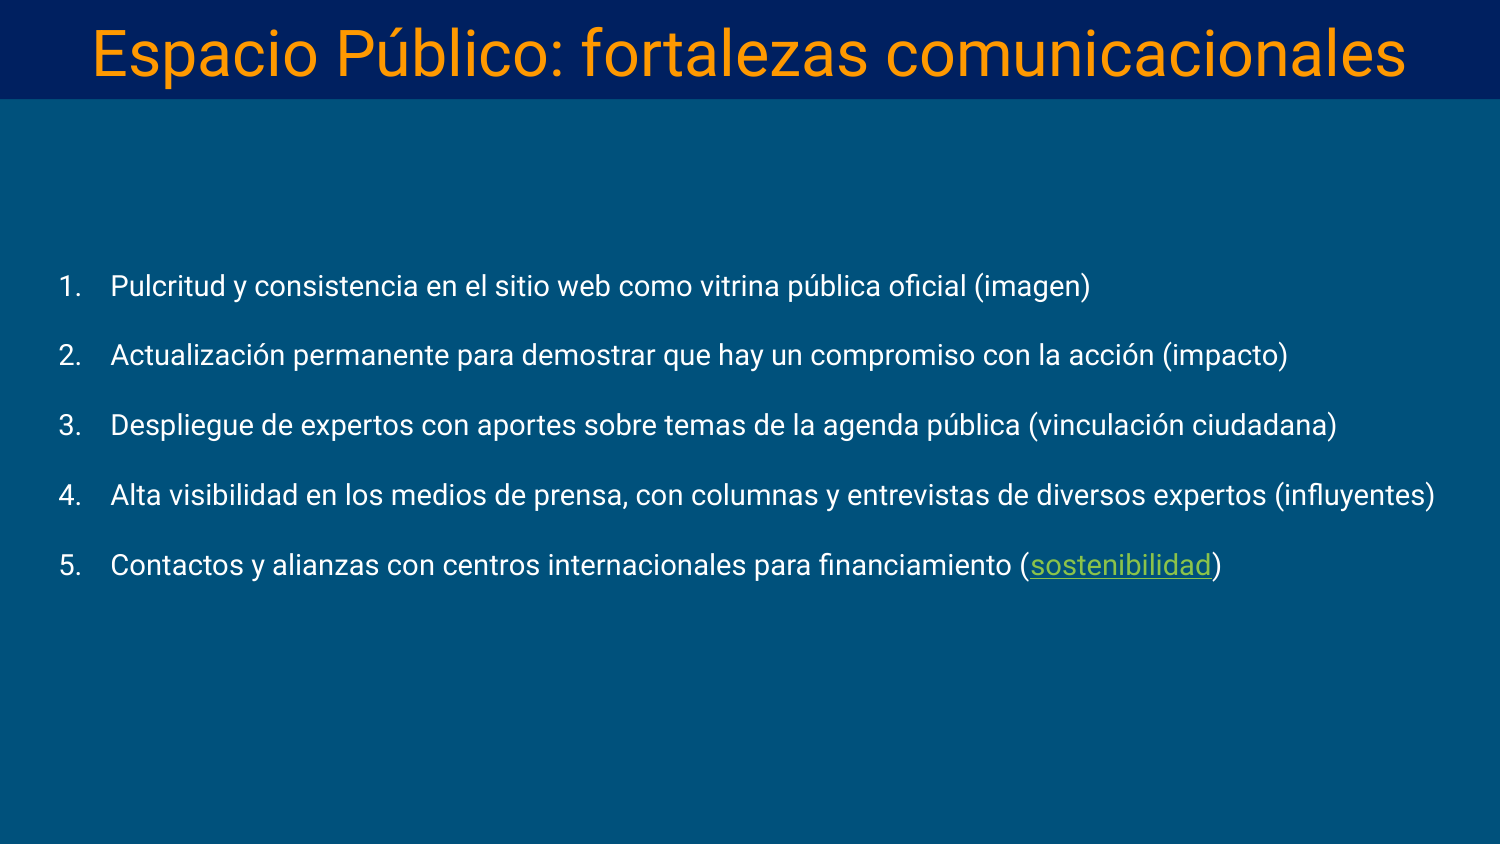

Espacio Público: fortalezas comunicacionales
Pulcritud y consistencia en el sitio web como vitrina pública oficial (imagen)
Actualización permanente para demostrar que hay un compromiso con la acción (impacto)
Despliegue de expertos con aportes sobre temas de la agenda pública (vinculación ciudadana)
Alta visibilidad en los medios de prensa, con columnas y entrevistas de diversos expertos (influyentes)
Contactos y alianzas con centros internacionales para financiamiento (sostenibilidad)